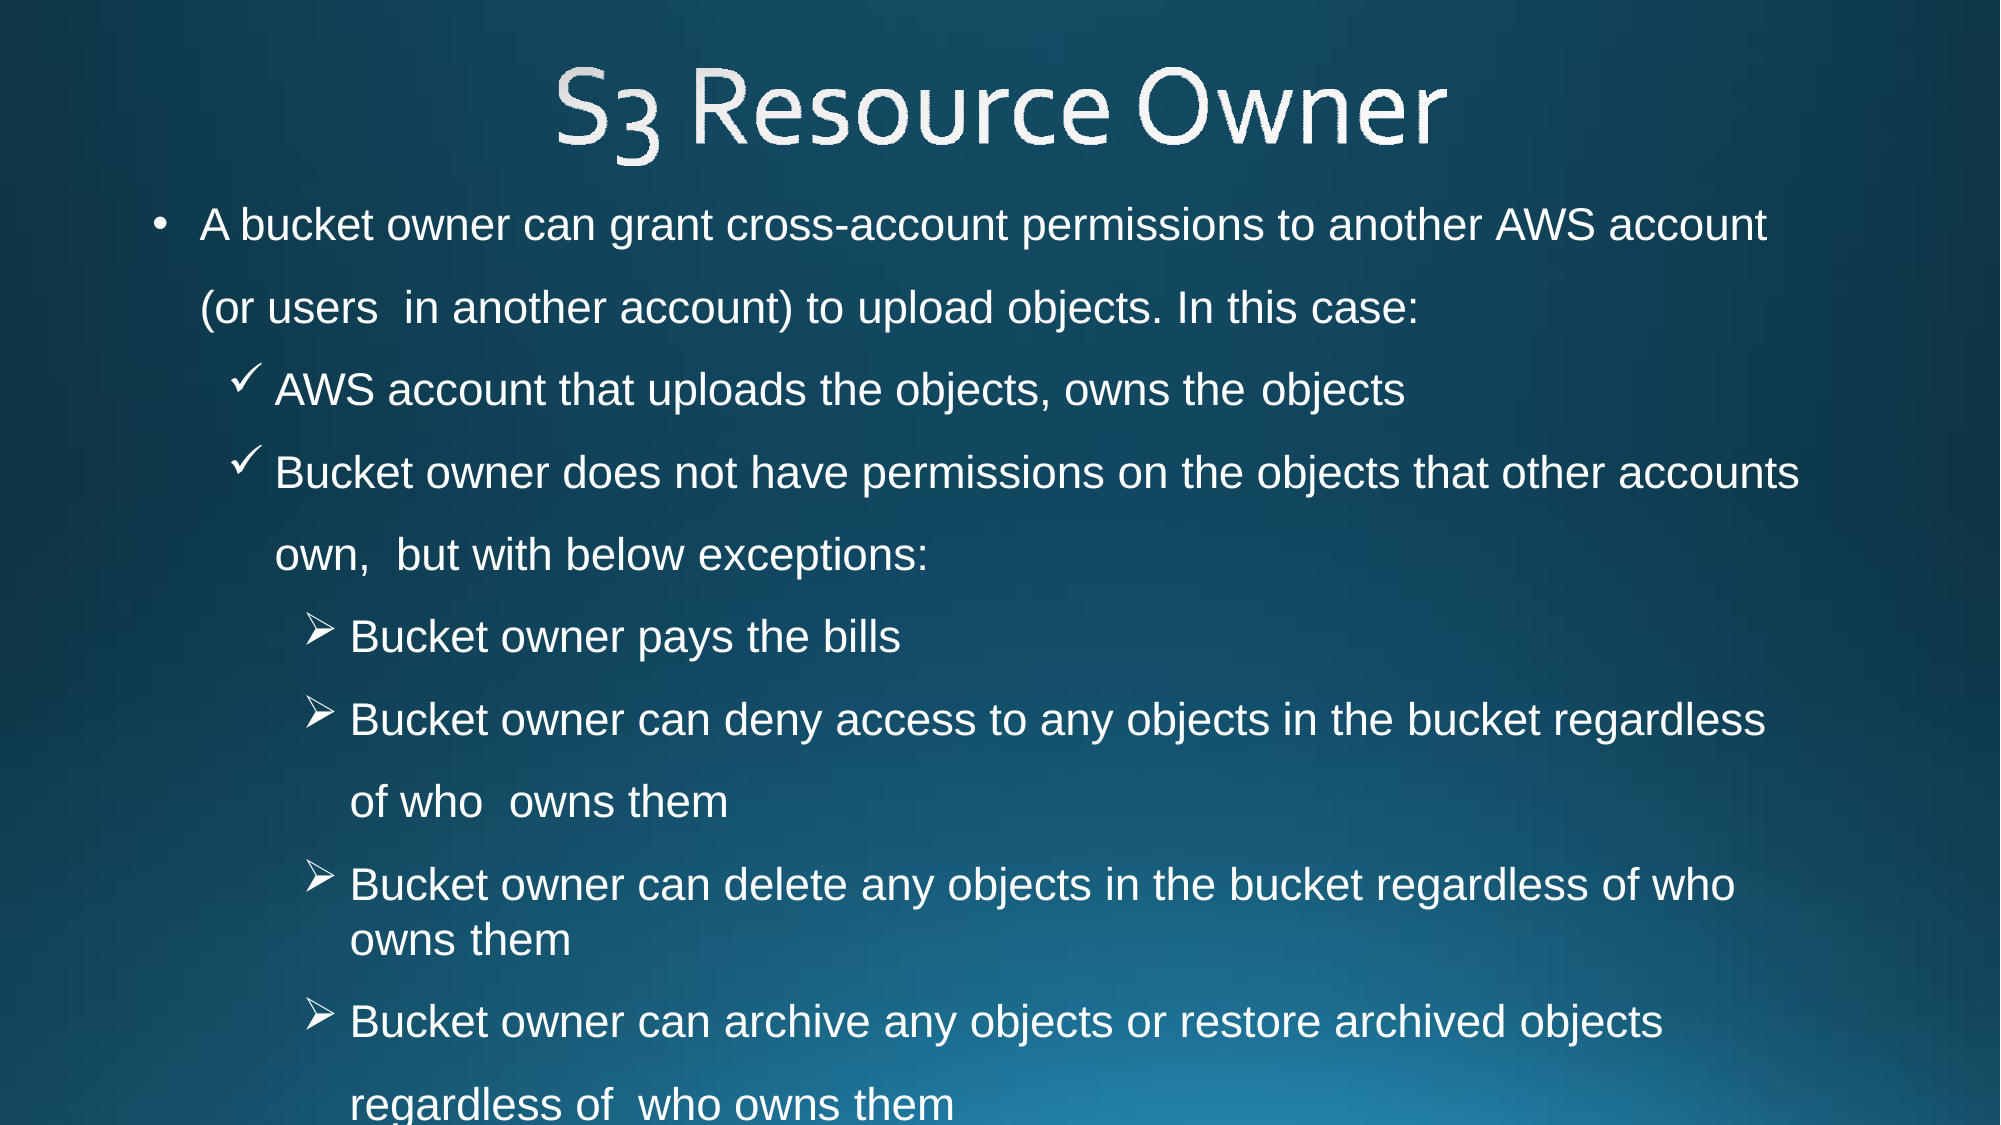

A bucket owner can grant cross-account permissions to another AWS account (or users  in another account) to upload objects. In this case:
AWS account that uploads the objects, owns the objects
Bucket owner does not have permissions on the objects that other accounts own,  but with below exceptions:
Bucket owner pays the bills
Bucket owner can deny access to any objects in the bucket regardless of who  owns them
Bucket owner can delete any objects in the bucket regardless of who owns them
Bucket owner can archive any objects or restore archived objects regardless of  who owns them